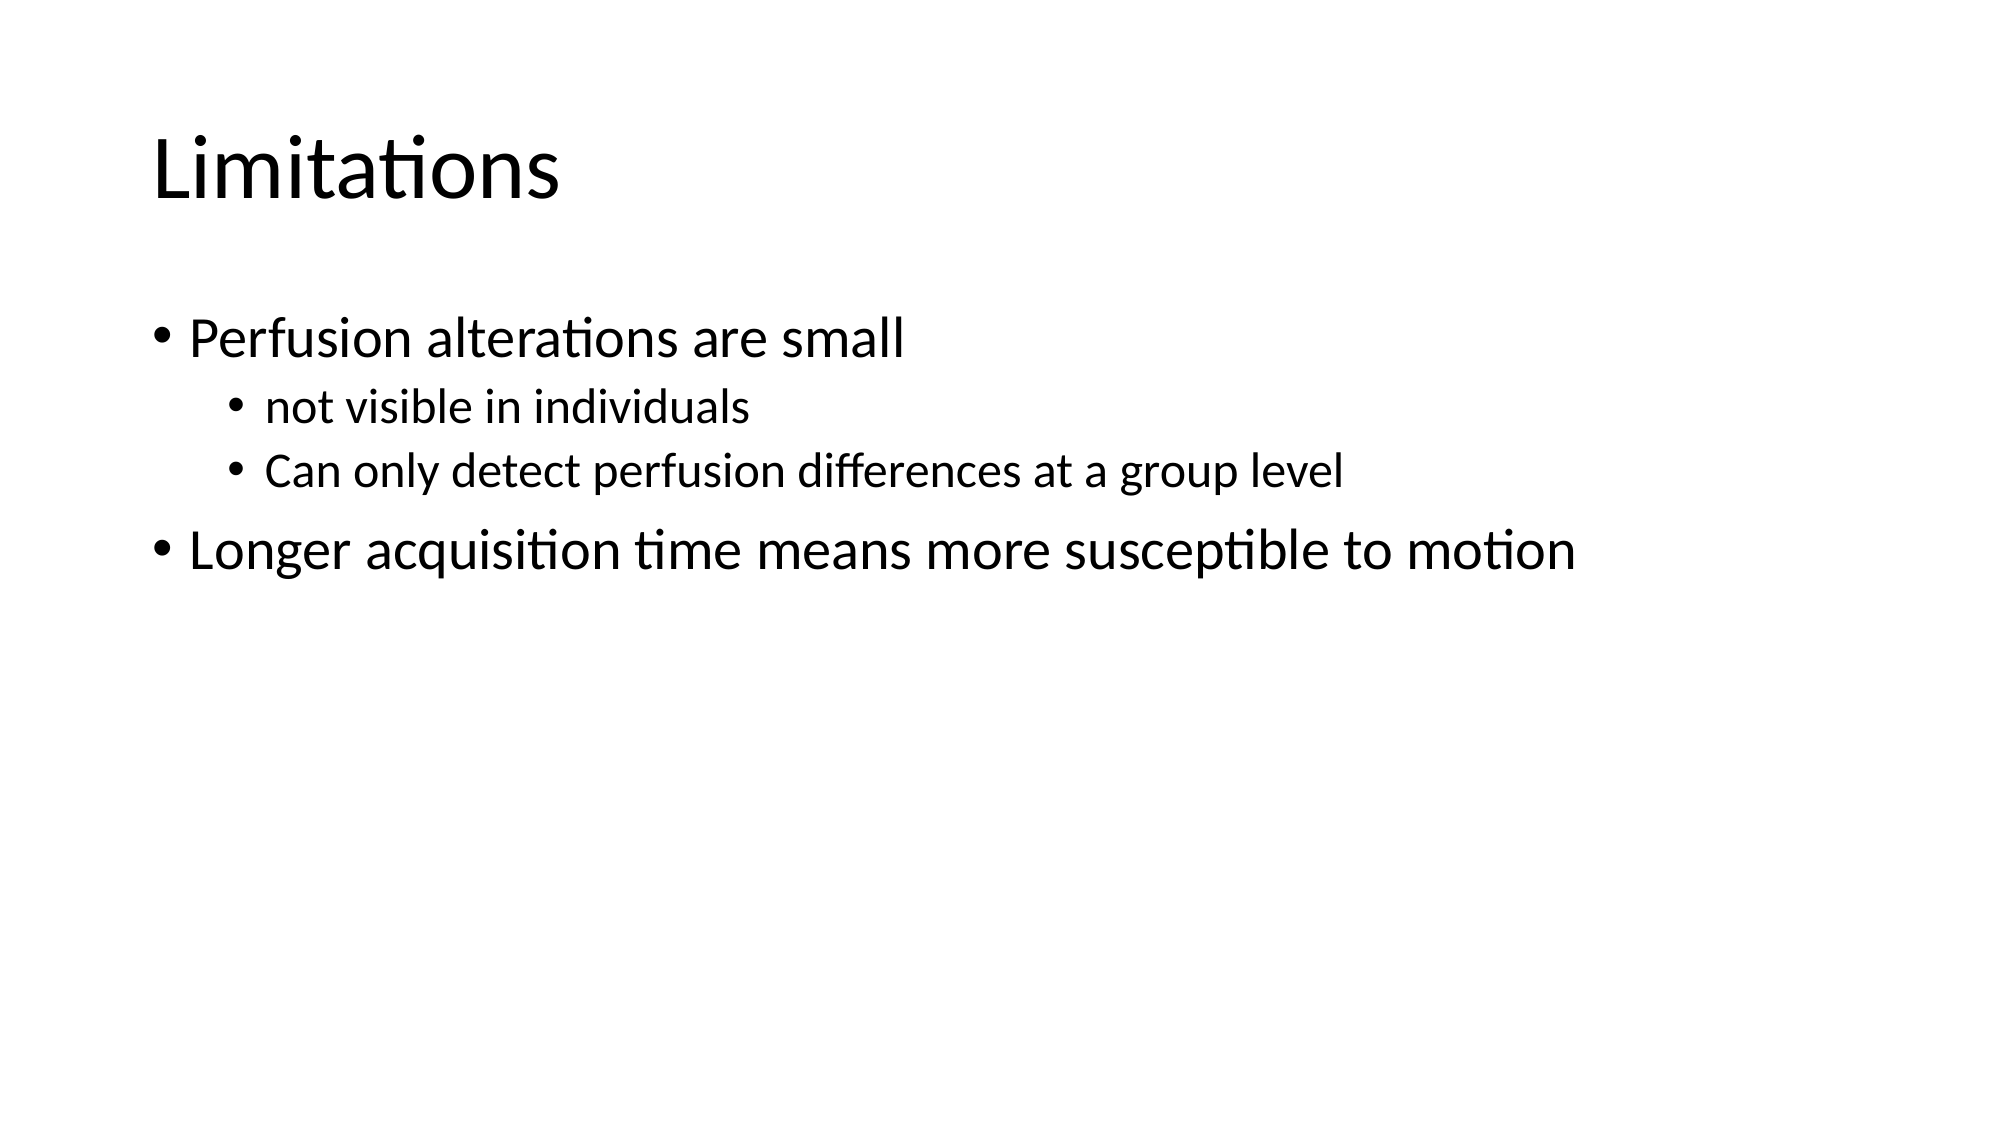

# Limitations
Perfusion alterations are small
not visible in individuals
Can only detect perfusion differences at a group level
Longer acquisition time means more susceptible to motion